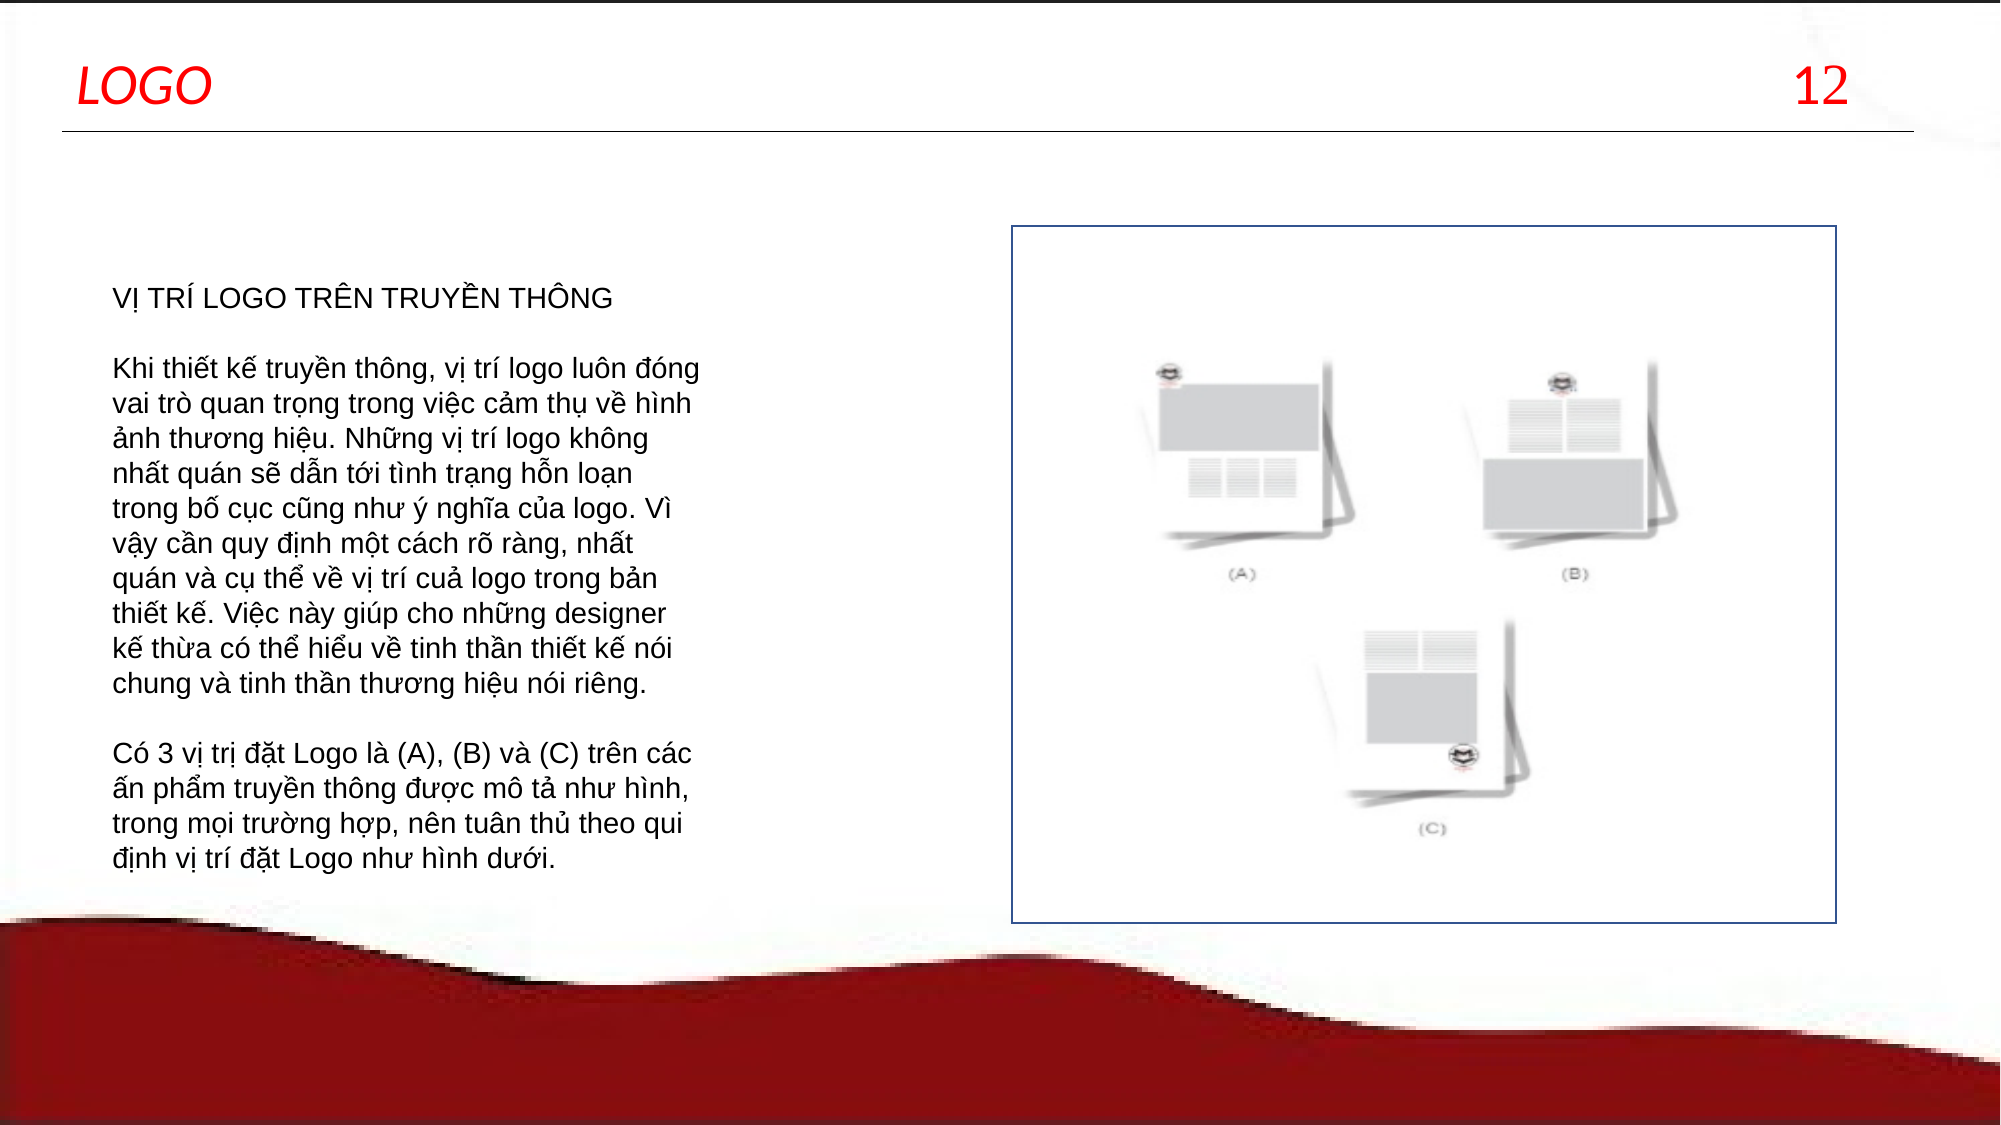

LOGO
12

VỊ TRÍ LOGO TRÊN TRUYỀN THÔNG

Khi thiết kế truyền thông, vị trí logo luôn đóng vai trò quan trọng trong việc cảm thụ về hình ảnh thương hiệu. Những vị trí logo không nhất quán sẽ dẫn tới tình trạng hỗn loạn trong bố cục cũng như ý nghĩa của logo. Vì vậy cần quy định một cách rõ ràng, nhất quán và cụ thể về vị trí cuả logo trong bản thiết kế. Việc này giúp cho những designer kế thừa có thể hiểu về tinh thần thiết kế nói chung và tinh thần thương hiệu nói riêng.

Có 3 vị trị đặt Logo là (A), (B) và (C) trên các ấn phẩm truyền thông được mô tả như hình, trong mọi trường hợp, nên tuân thủ theo qui định vị trí đặt Logo như hình dưới.